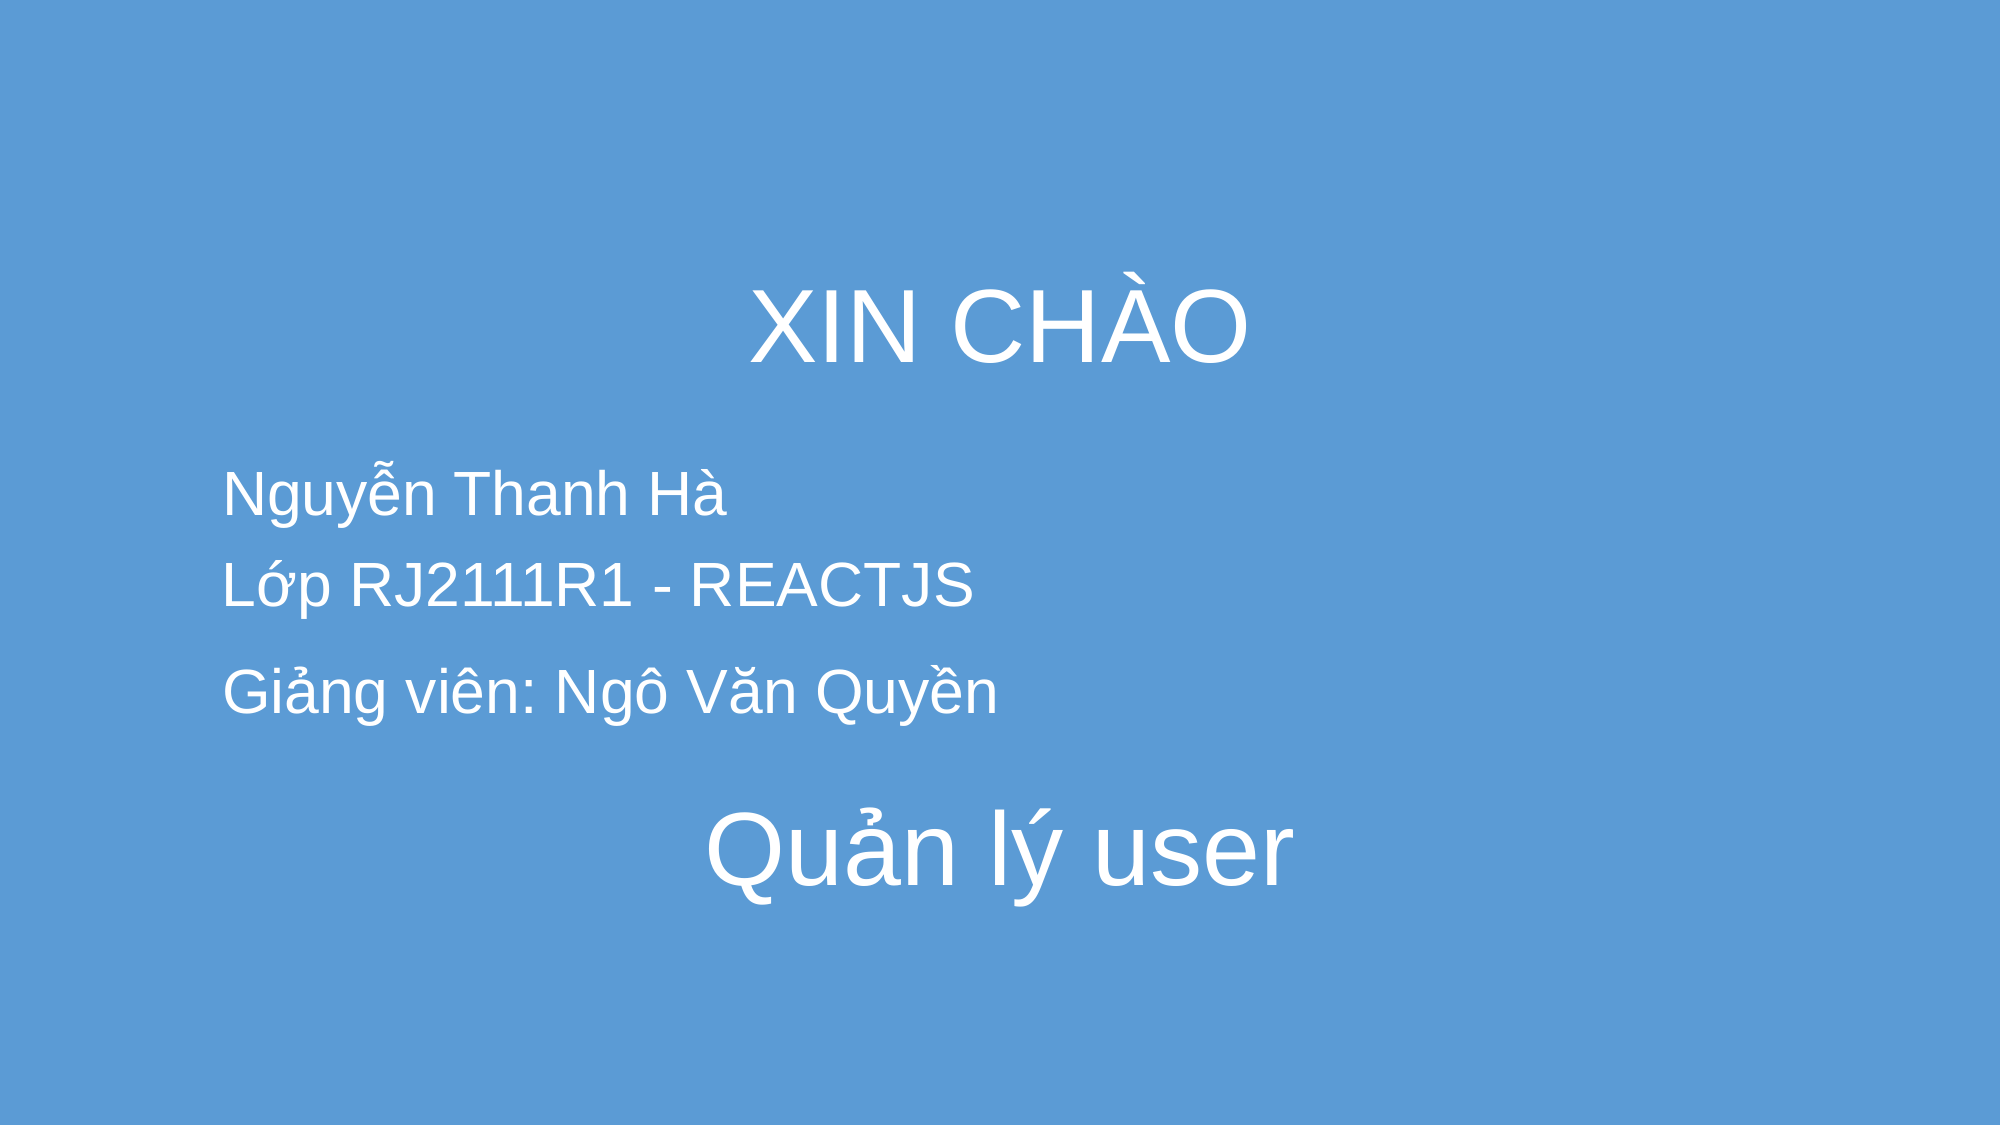

XIN CHÀO
Nguyễn Thanh Hà
Lớp RJ2111R1 - REACTJS

Giảng viên: Ngô Văn Quyền
Quản lý user